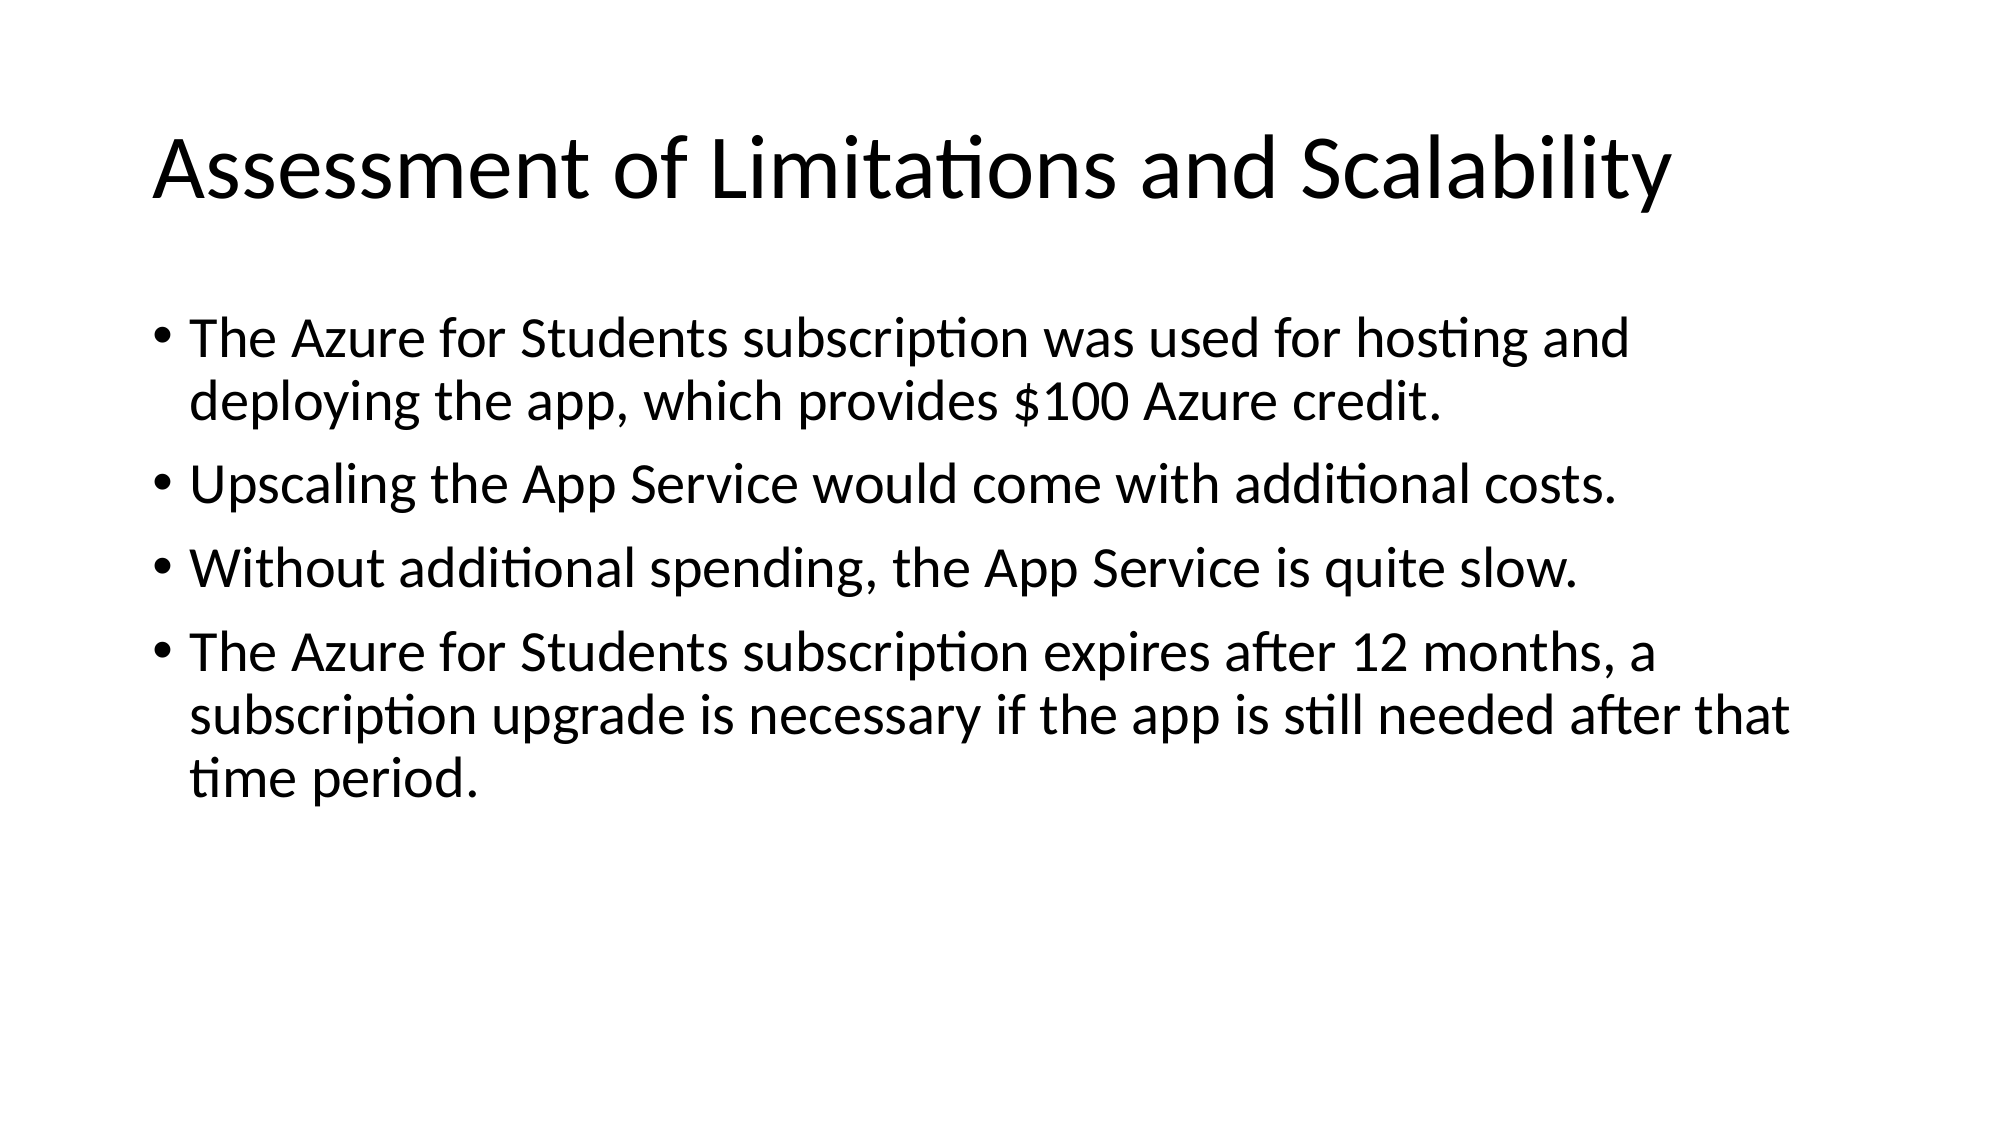

# Assessment of Limitations and Scalability
The Azure for Students subscription was used for hosting and deploying the app, which provides $100 Azure credit.
Upscaling the App Service would come with additional costs.
Without additional spending, the App Service is quite slow.
The Azure for Students subscription expires after 12 months, a subscription upgrade is necessary if the app is still needed after that time period.